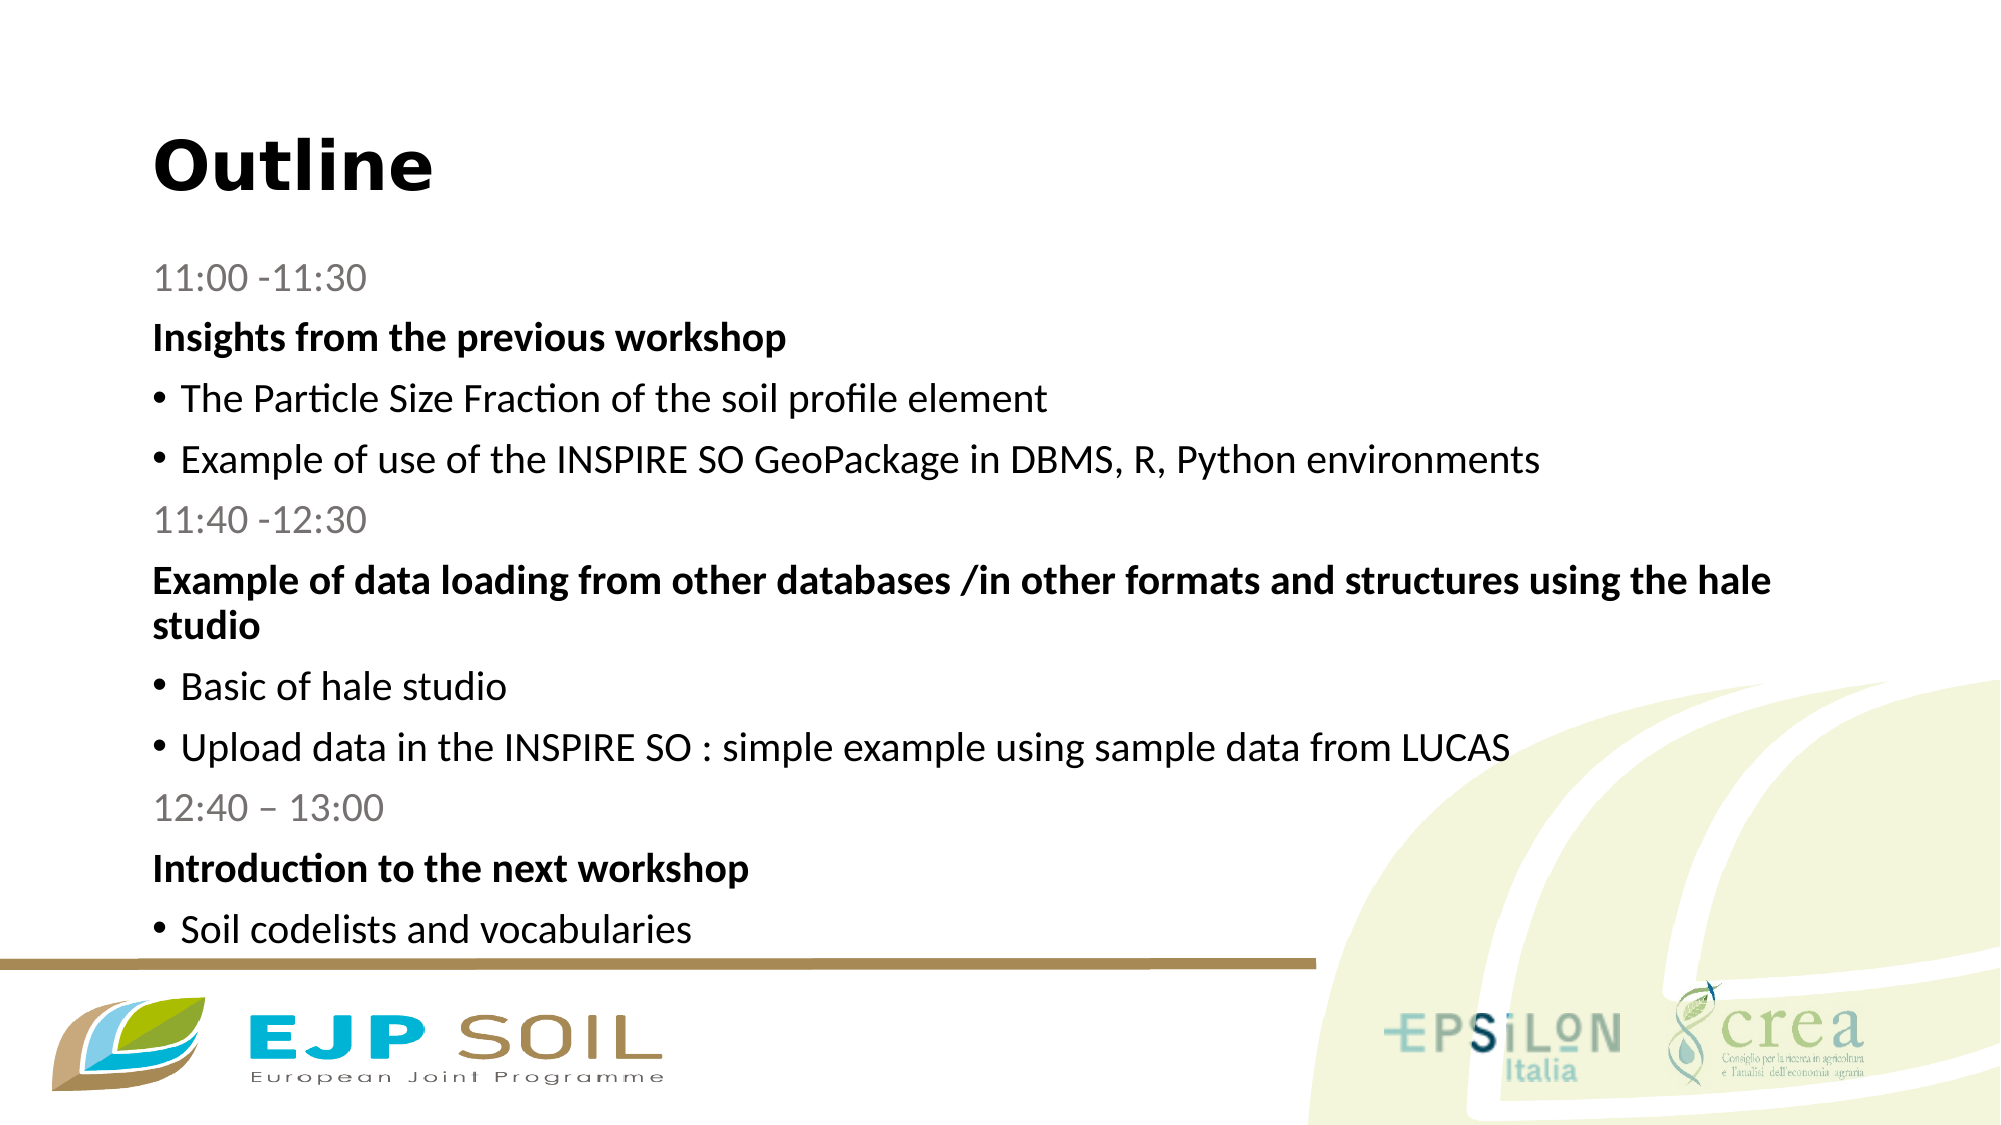

# Outline
11:00 -11:30
Insights from the previous workshop
The Particle Size Fraction of the soil profile element
Example of use of the INSPIRE SO GeoPackage in DBMS, R, Python environments
11:40 -12:30
Example of data loading from other databases /in other formats and structures using the hale studio
Basic of hale studio
Upload data in the INSPIRE SO : simple example using sample data from LUCAS
12:40 – 13:00
Introduction to the next workshop
Soil codelists and vocabularies